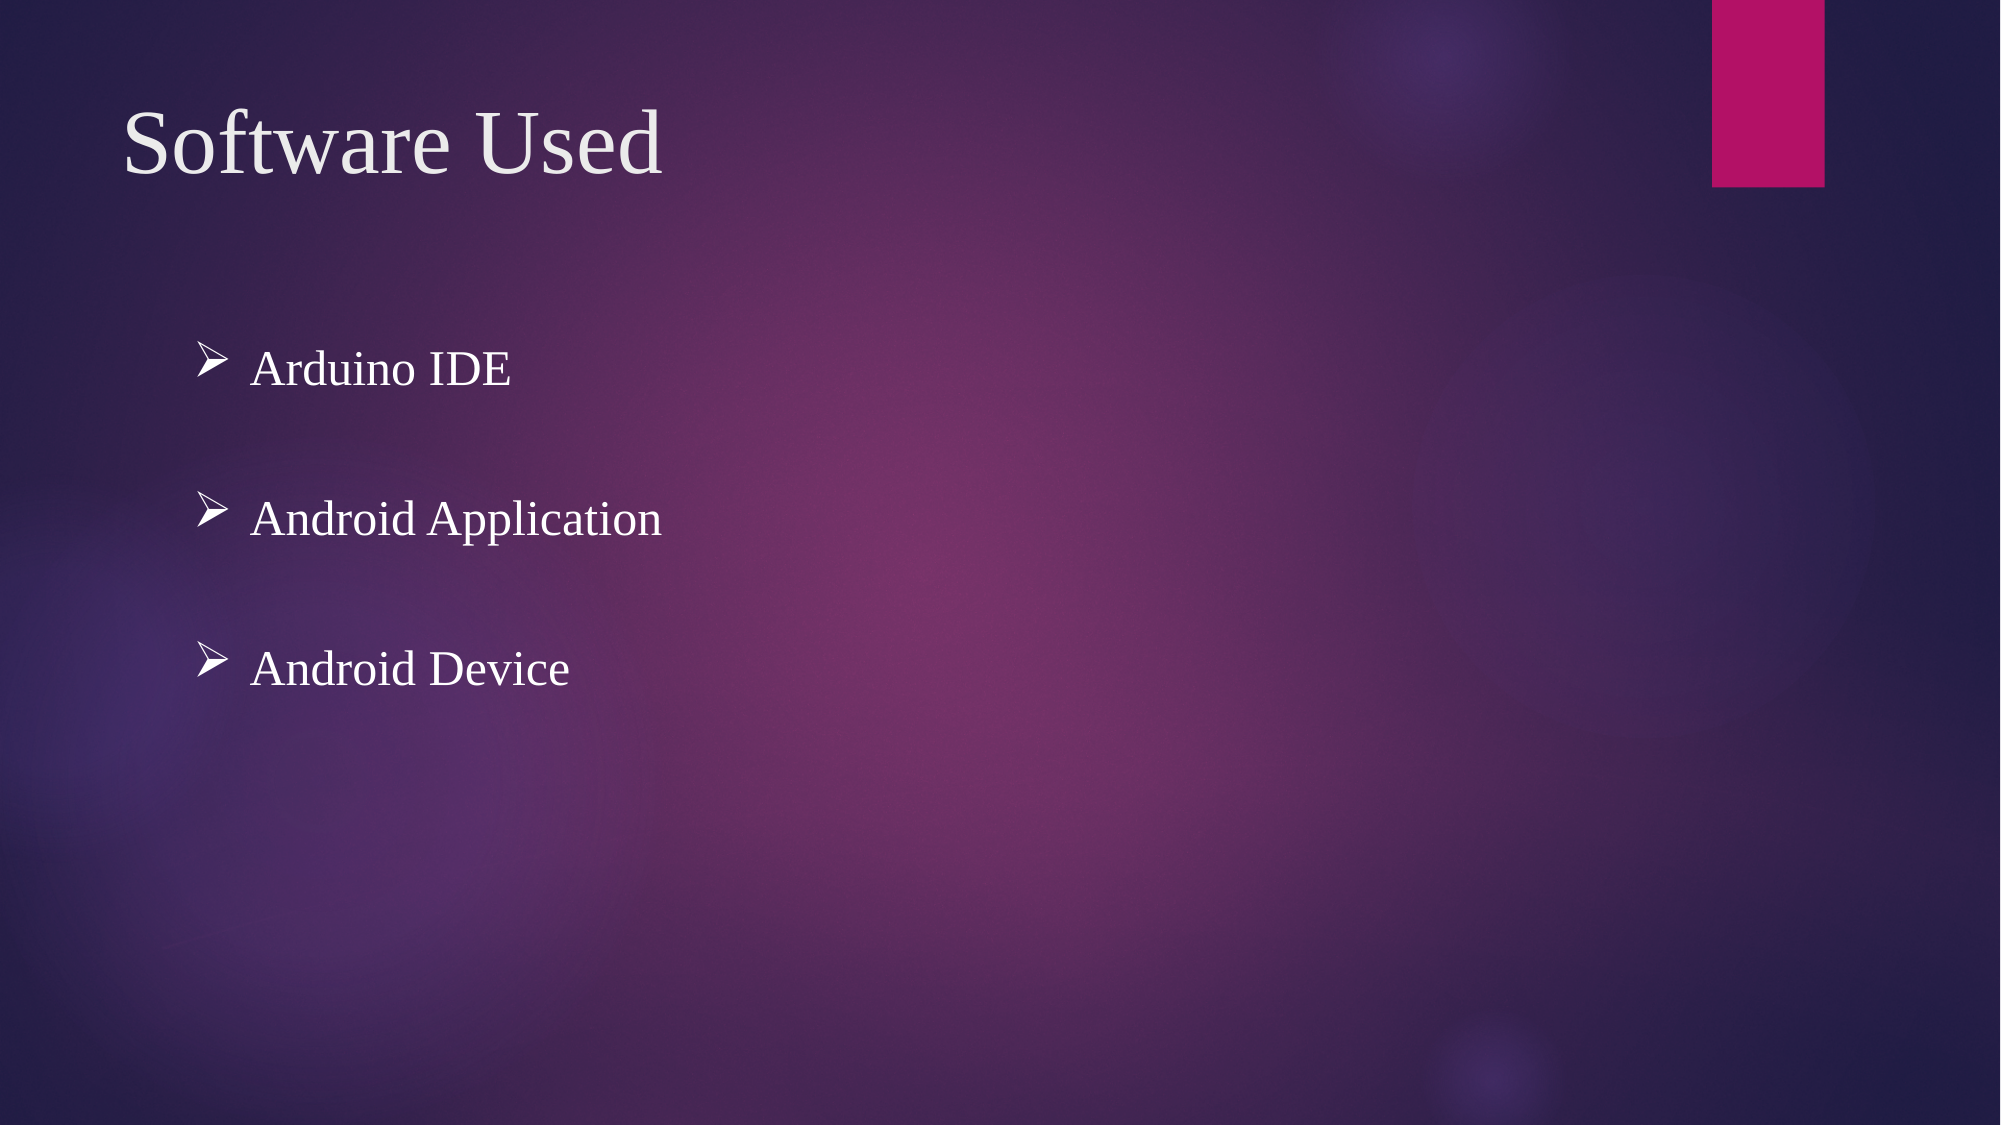

# Software Used
Arduino IDE
Android Application
Android Device